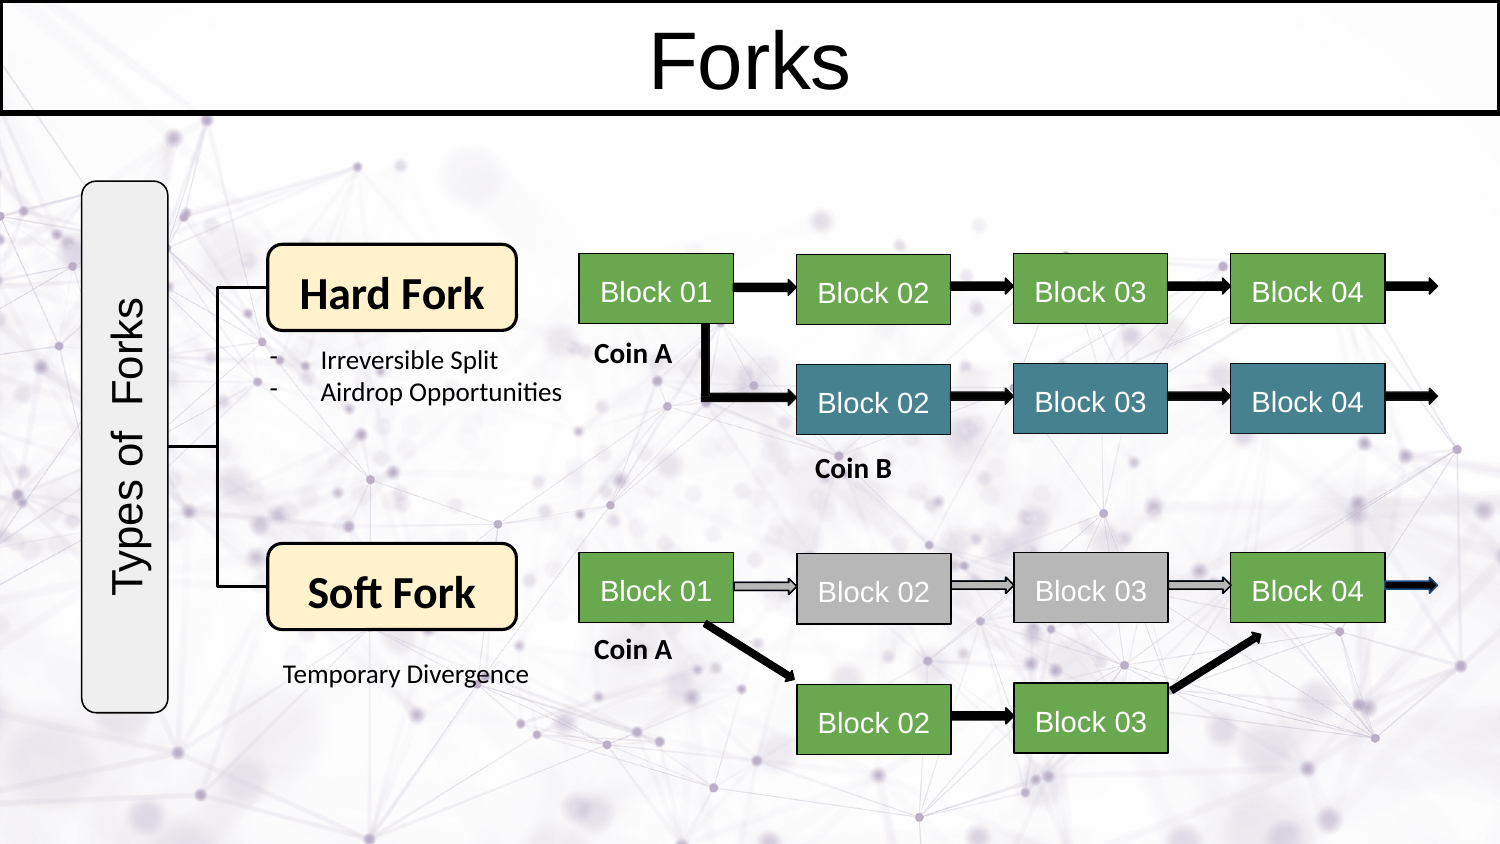

# Forks
Hard Fork
Block 01
Block 03
Block 04
Block 02

Coin A

Block 03
Block 04
Block 02

Irreversible Split
Airdrop Opportunities
Types of  Forks
Coin B
  Soft Fork
Block 01
Block 03
Block 04
Block 02

Block 03
Block 02

Block 03
Block 02

Coin A
Temporary Divergence